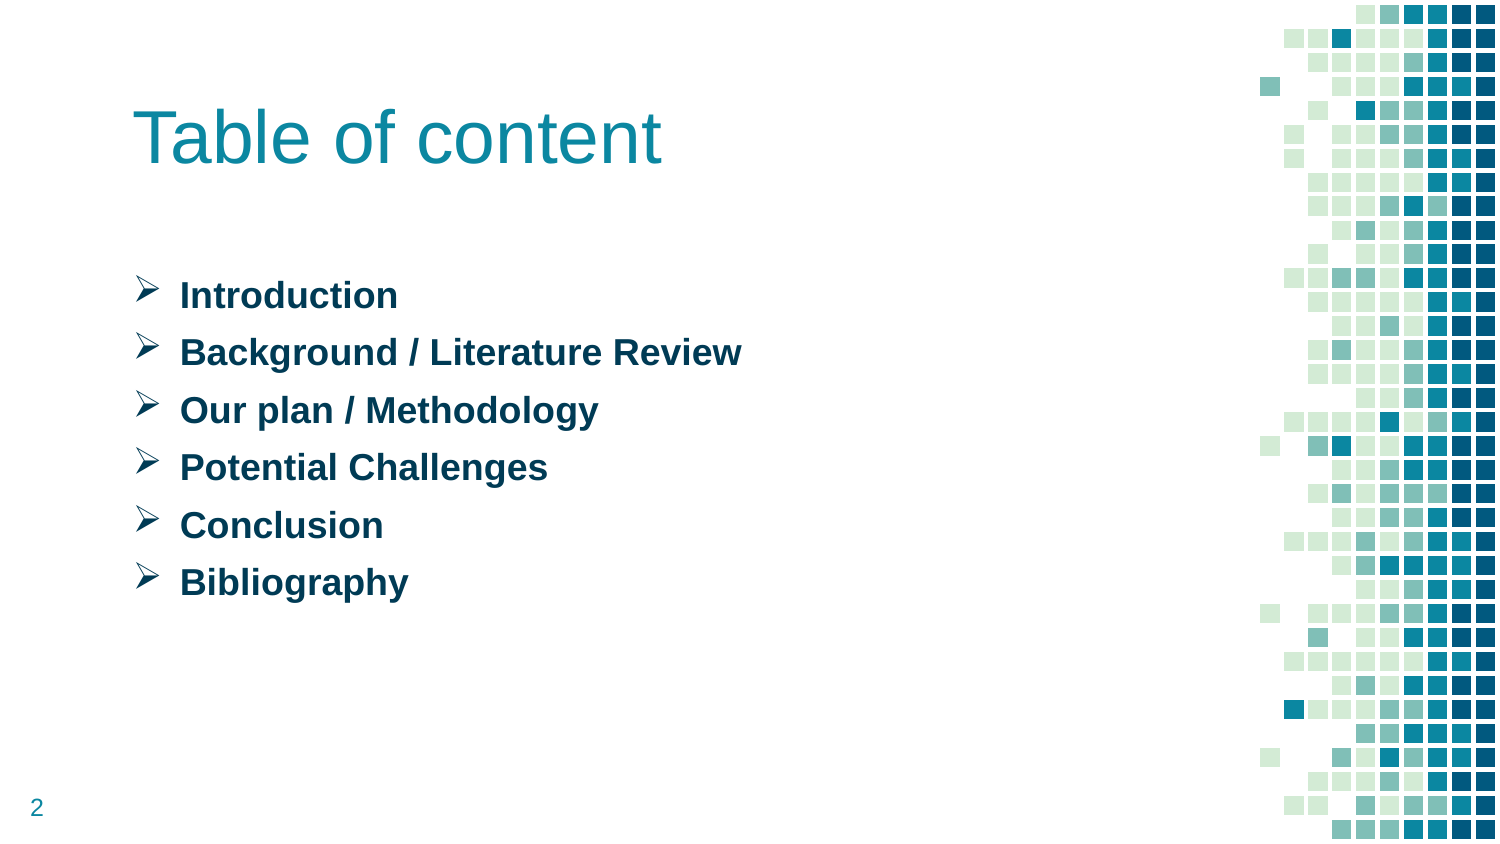

# Table of content
Introduction
Background / Literature Review
Our plan / Methodology
Potential Challenges
Conclusion
Bibliography
2